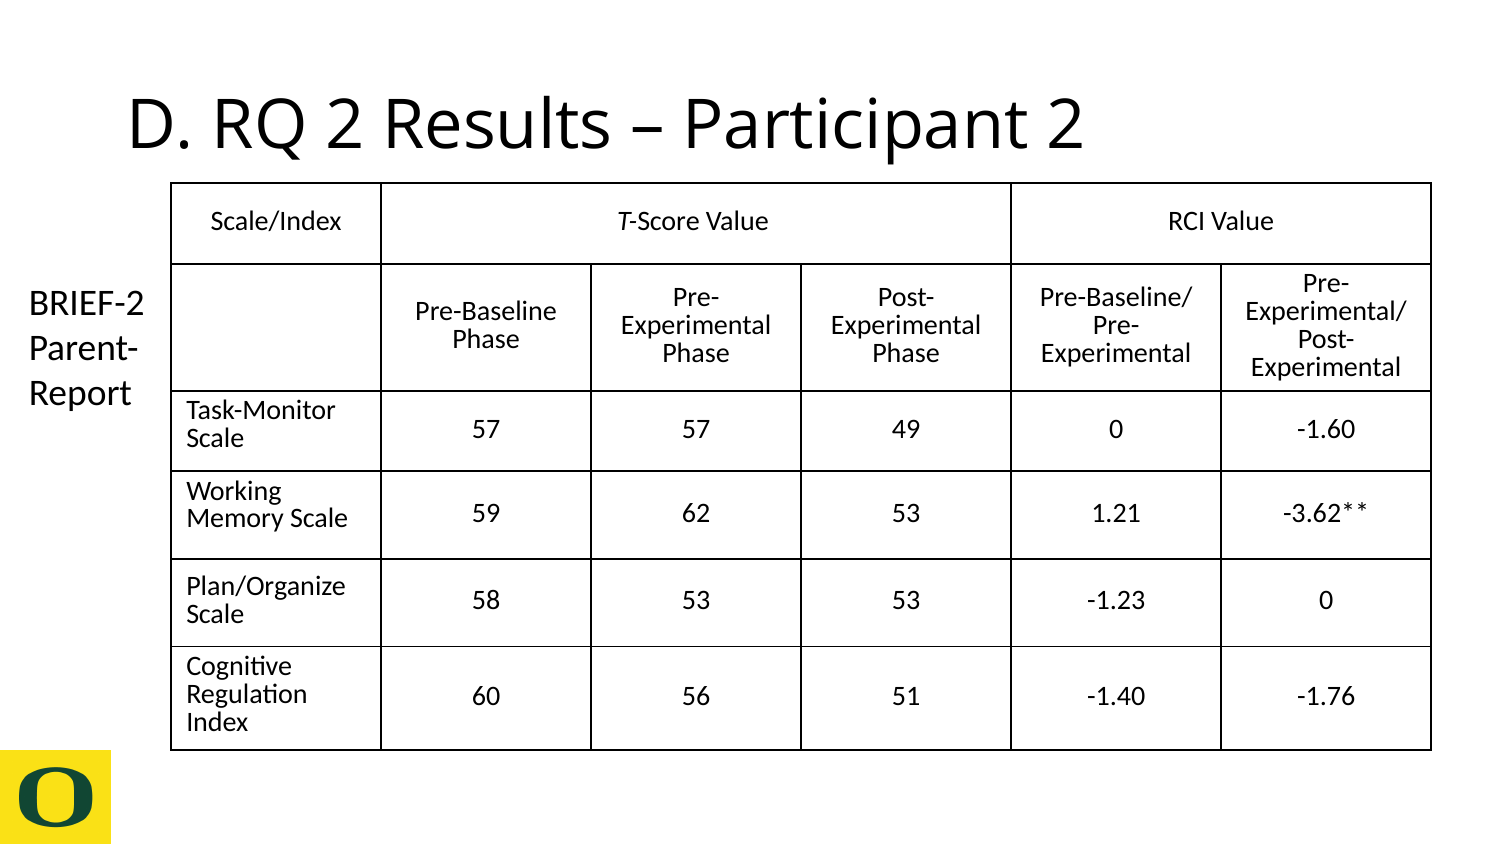

# D. RQ 2 Results – Participant 2
| Scale/Index | T-Score Value |  |  | RCI Value |  |
| --- | --- | --- | --- | --- | --- |
|  | Pre-Baseline Phase | Pre-Experimental Phase | Post-Experimental Phase | Pre-Baseline/ Pre-Experimental | Pre-Experimental/ Post-Experimental |
| Task-Monitor Scale | 57 | 57 | 49 | 0 | -1.60 |
| Working Memory Scale | 59 | 62 | 53 | 1.21 | -3.62\*\* |
| Plan/Organize Scale | 58 | 53 | 53 | -1.23 | 0 |
| Cognitive Regulation Index | 60 | 56 | 51 | -1.40 | -1.76 |
BRIEF-2 Parent-Report